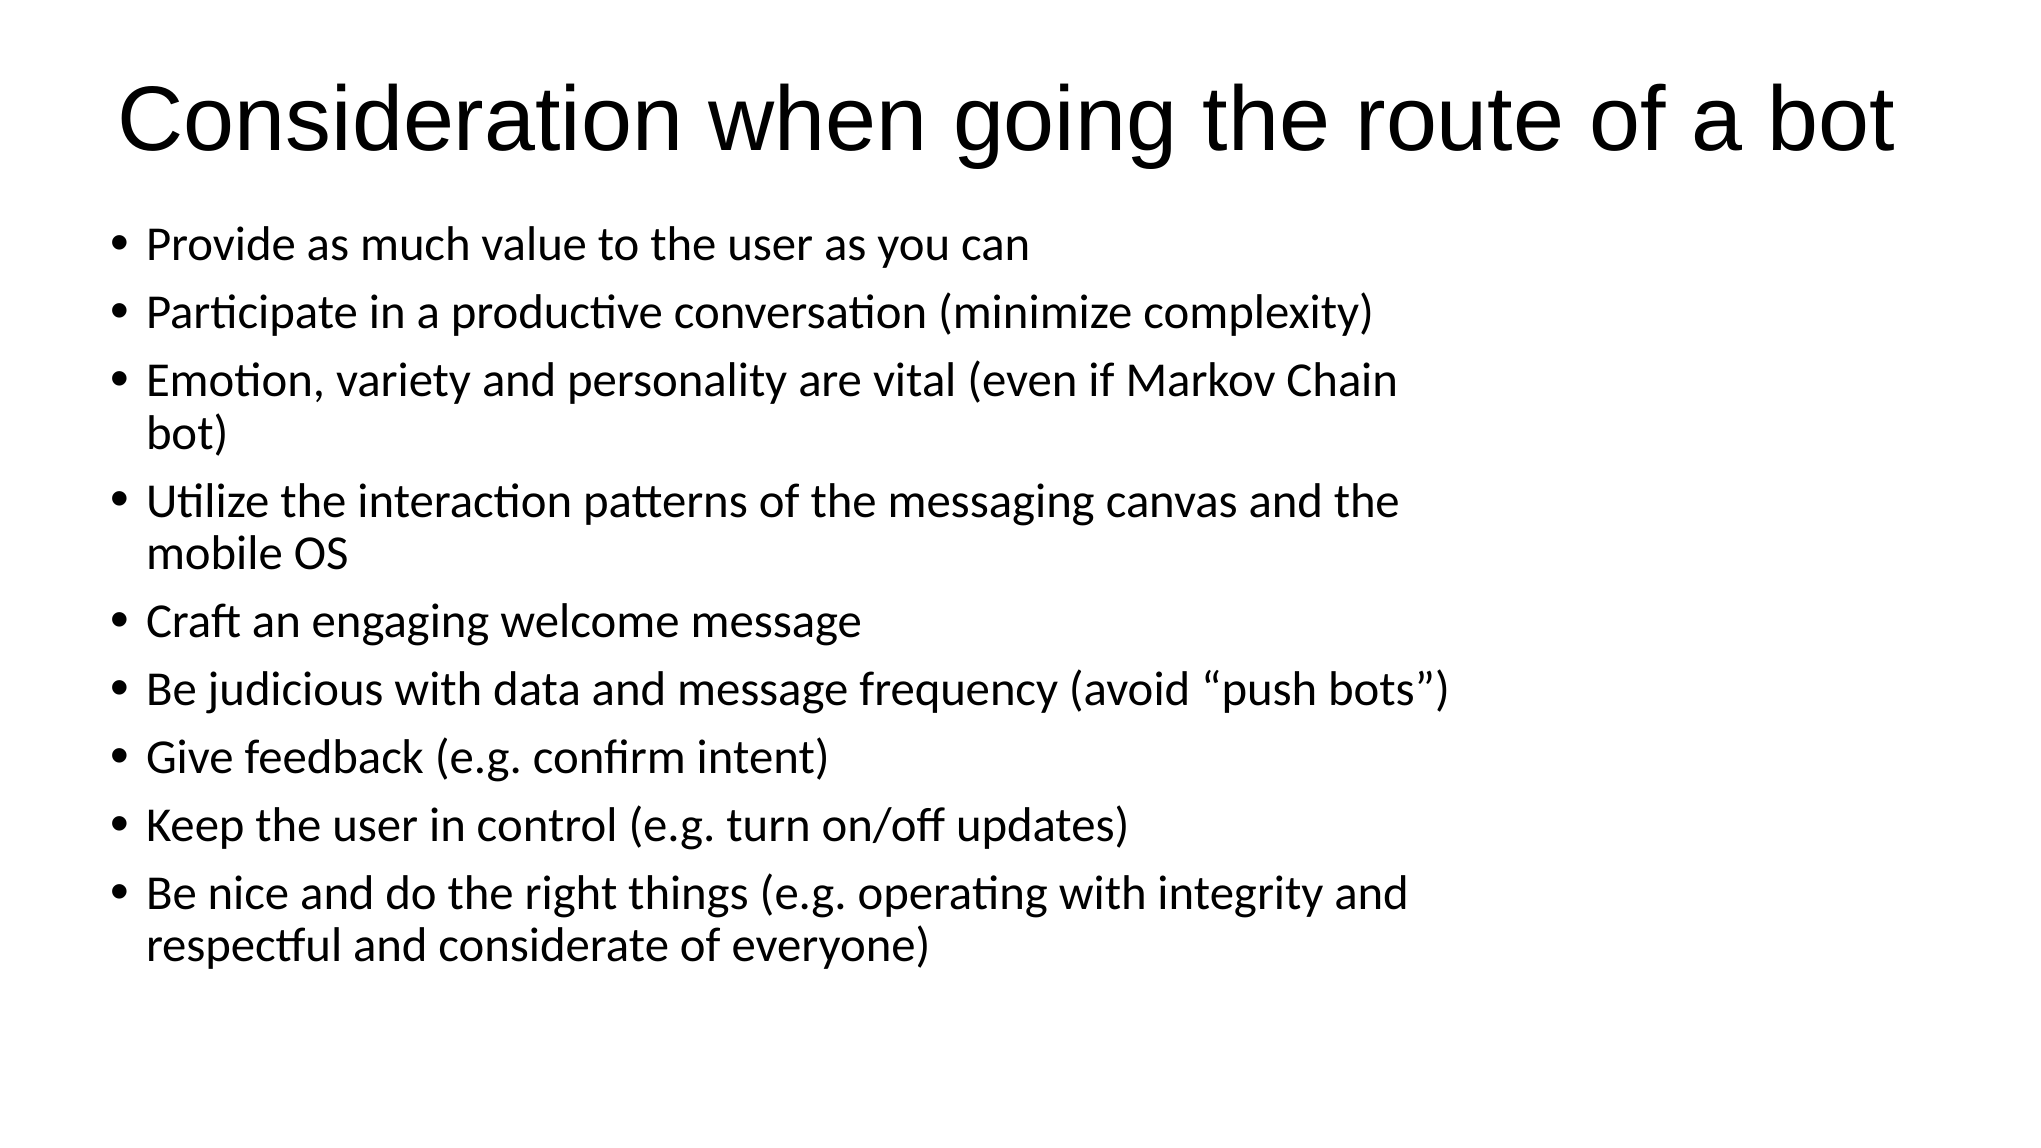

# Consideration when going the route of a bot
Provide as much value to the user as you can
Participate in a productive conversation (minimize complexity)
Emotion, variety and personality are vital (even if Markov Chain bot)
Utilize the interaction patterns of the messaging canvas and the mobile OS
Craft an engaging welcome message
Be judicious with data and message frequency (avoid “push bots”)
Give feedback (e.g. confirm intent)
Keep the user in control (e.g. turn on/off updates)
Be nice and do the right things (e.g. operating with integrity and respectful and considerate of everyone)